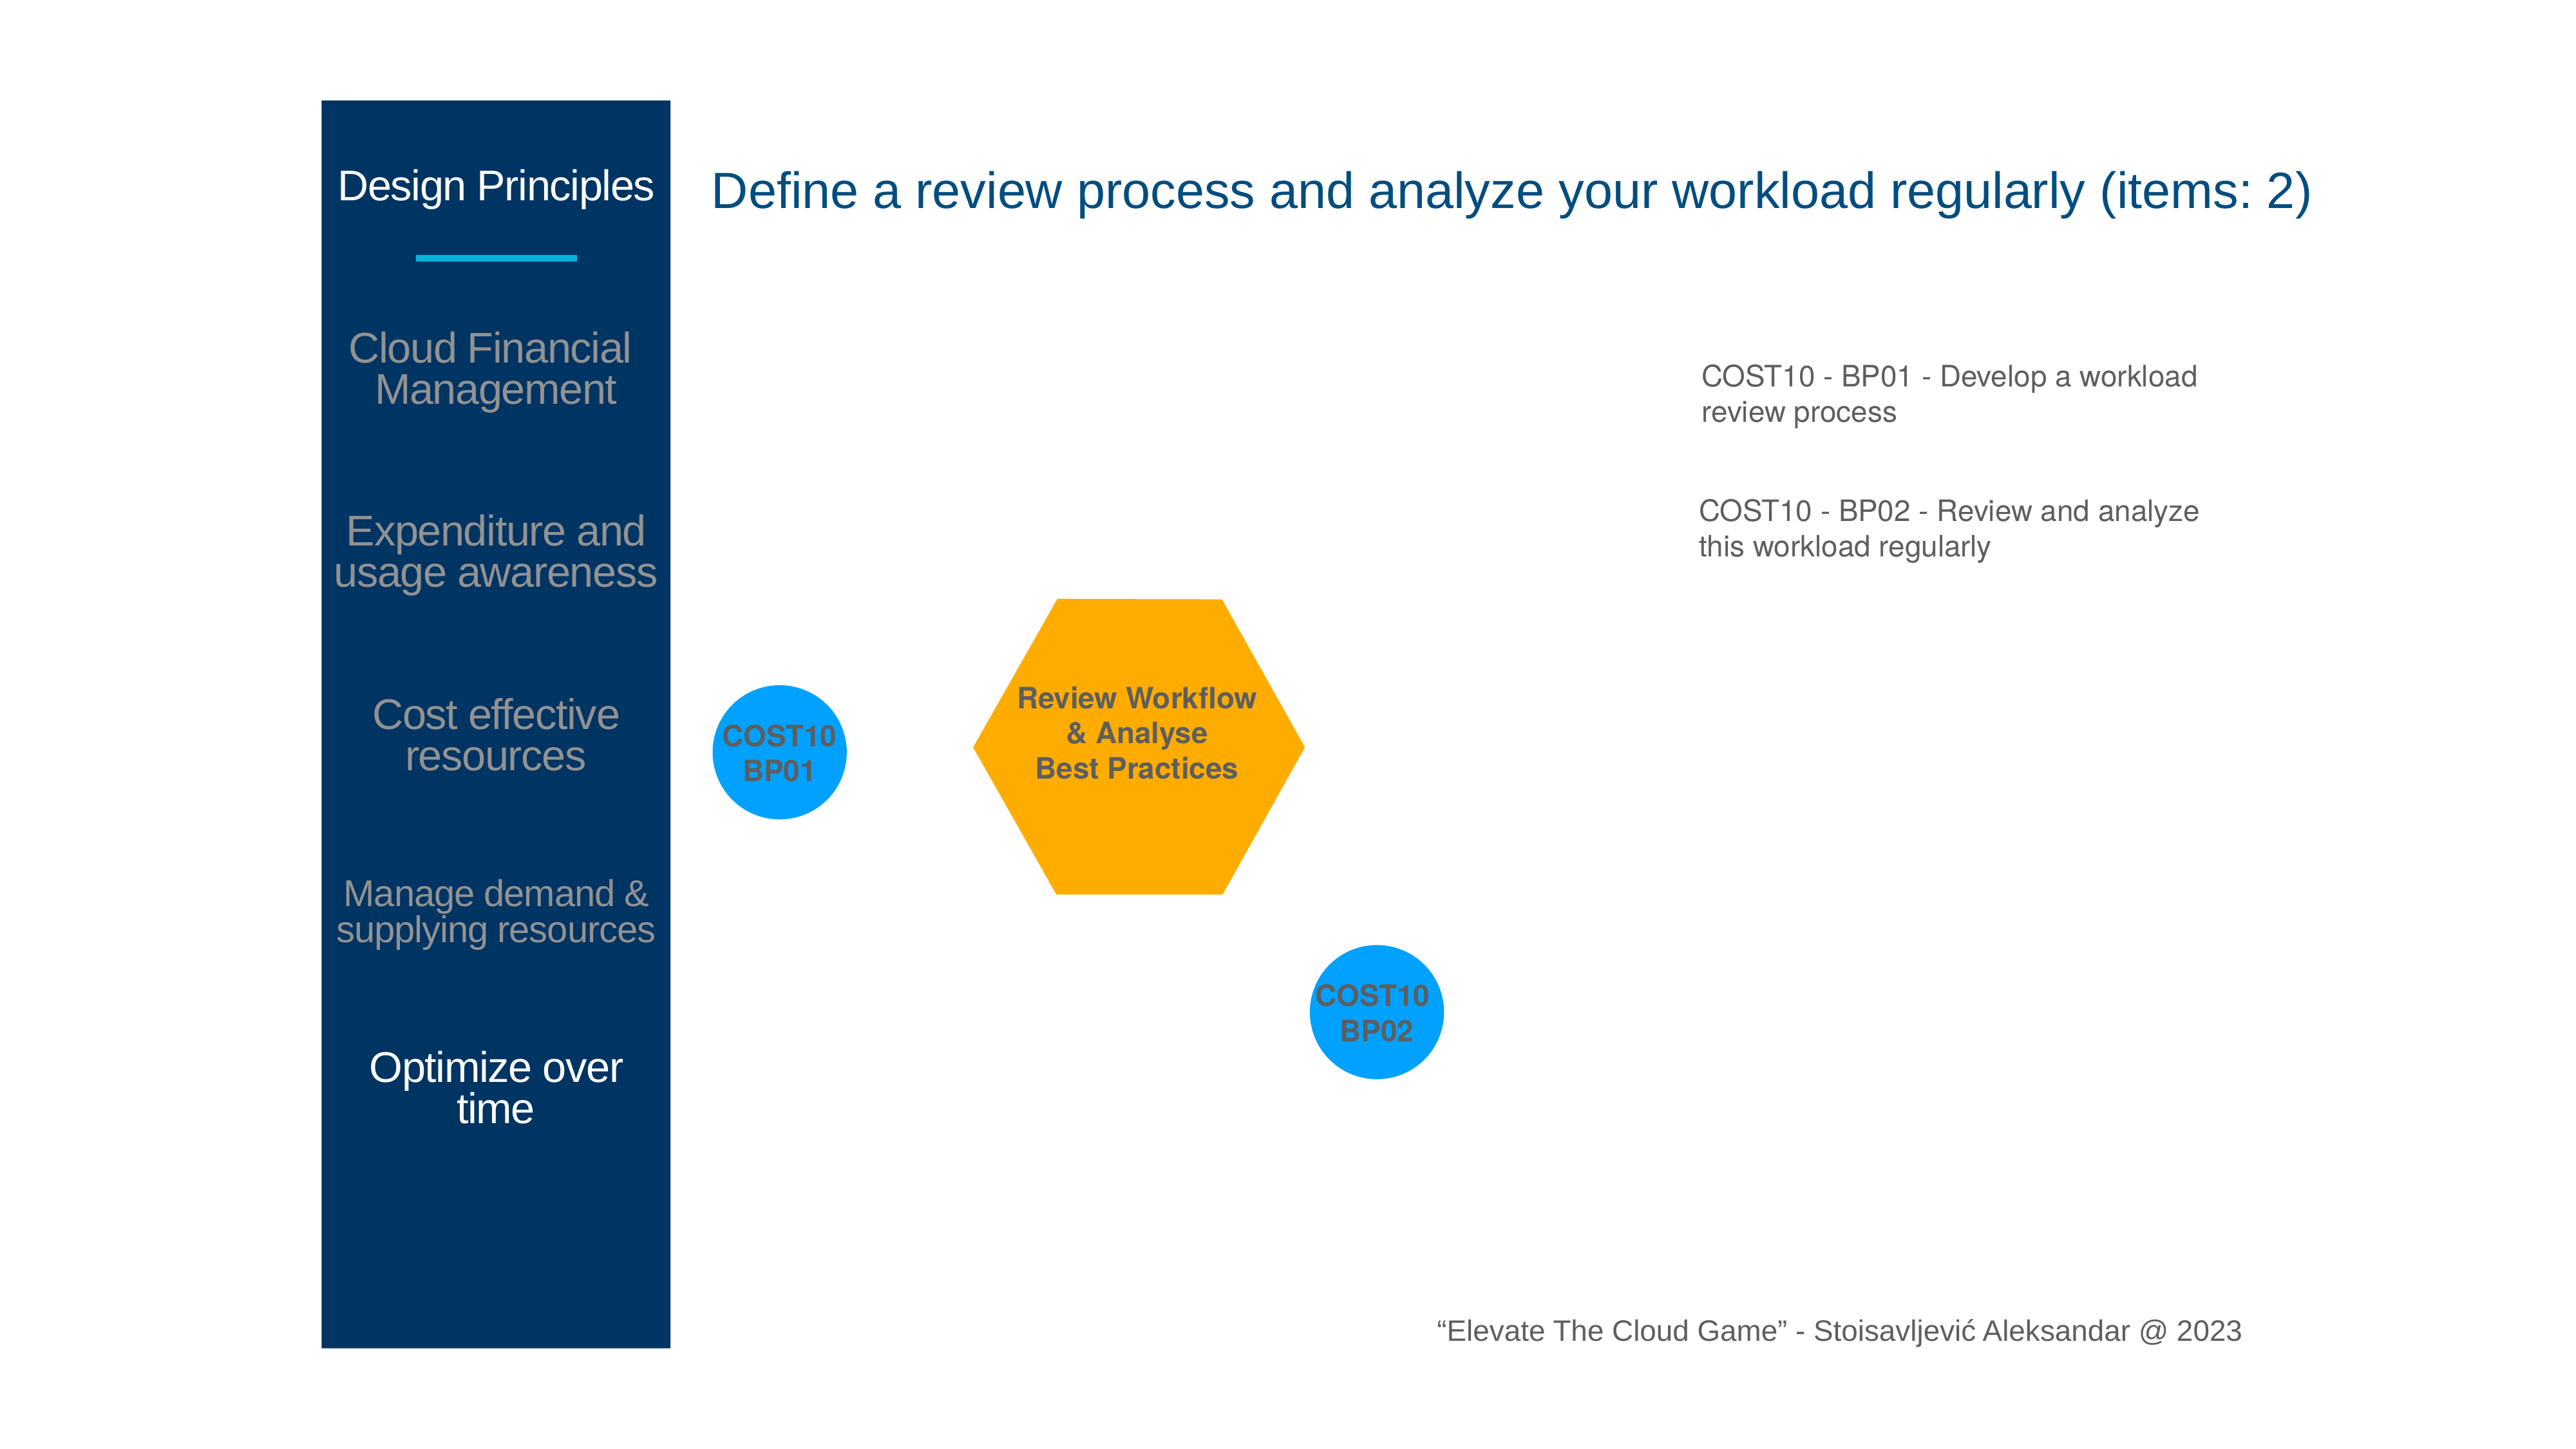

Design Principles
Define a review process and analyze your workload regularly (items: 2)

Cloud Financial
Management
COST10 - BP01 - Develop a workload
review process
COST10 - BP02 - Review and analyze
this workload regularly
Expenditure and usage awareness

Review Workflow
& Analyse
Best Practices
Cost effective resources

COST10
BP01
Manage demand & supplying resources

COST10
BP02
Optimize over time
“Elevate The Cloud Game” - Stoisavljević Aleksandar @ 2023